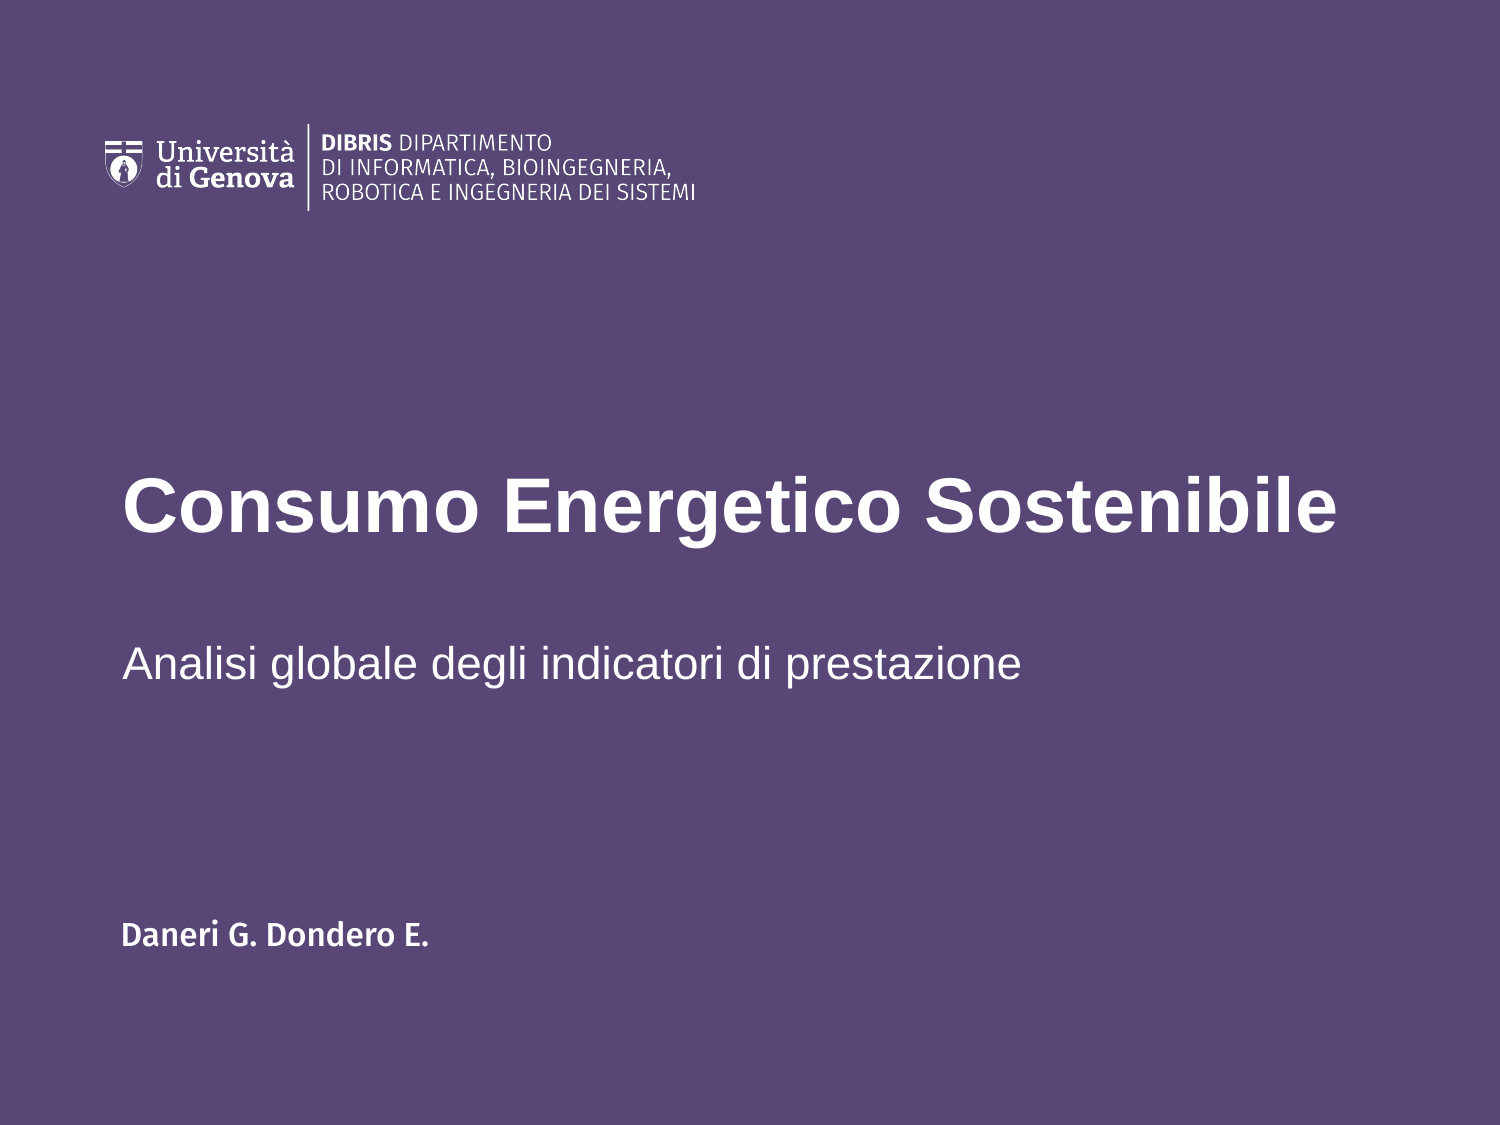

# Consumo Energetico Sostenibile
Analisi globale degli indicatori di prestazione
Daneri G. Dondero E.